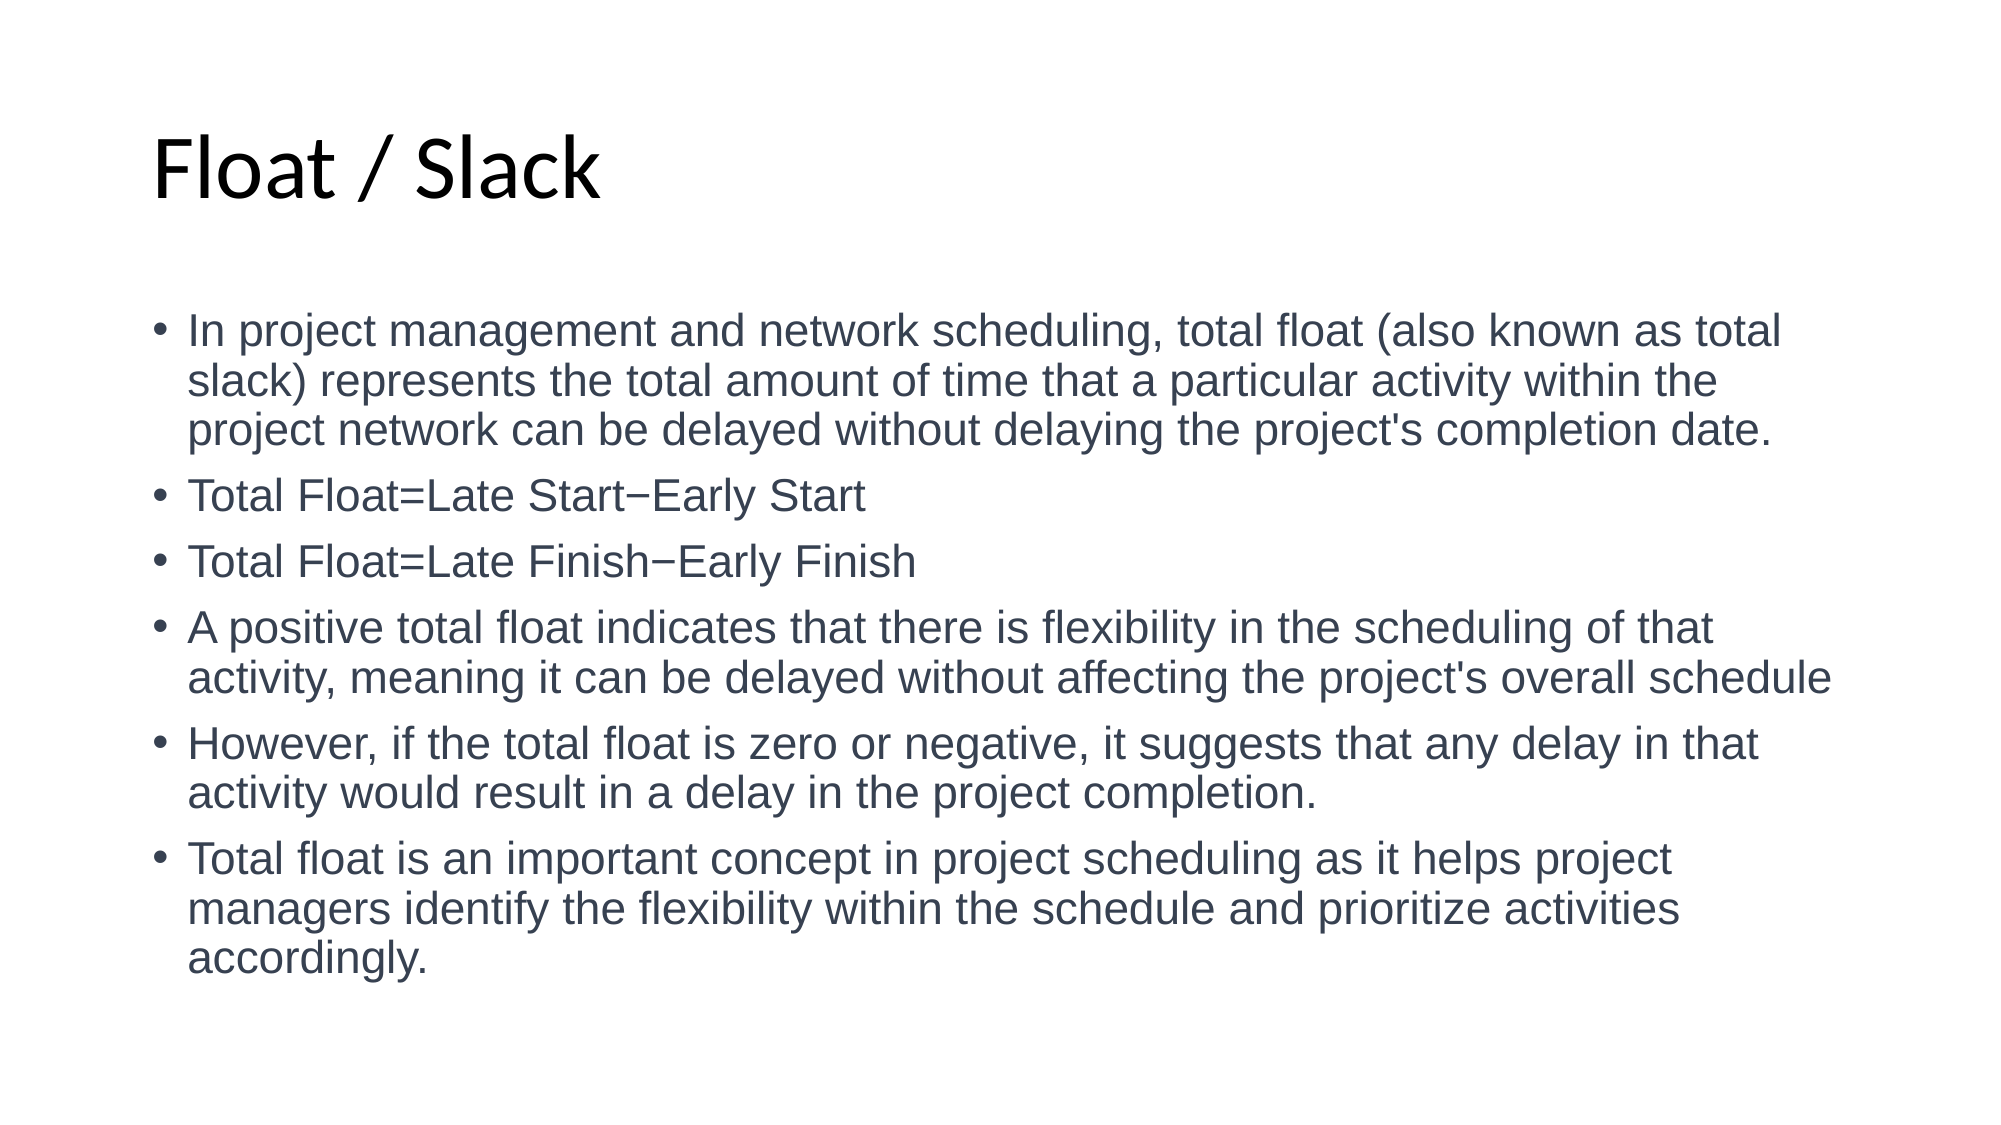

# Float / Slack
In project management and network scheduling, total float (also known as total slack) represents the total amount of time that a particular activity within the project network can be delayed without delaying the project's completion date.
Total Float=Late Start−Early Start
Total Float=Late Finish−Early Finish
A positive total float indicates that there is flexibility in the scheduling of that activity, meaning it can be delayed without affecting the project's overall schedule
However, if the total float is zero or negative, it suggests that any delay in that activity would result in a delay in the project completion.
Total float is an important concept in project scheduling as it helps project managers identify the flexibility within the schedule and prioritize activities accordingly.